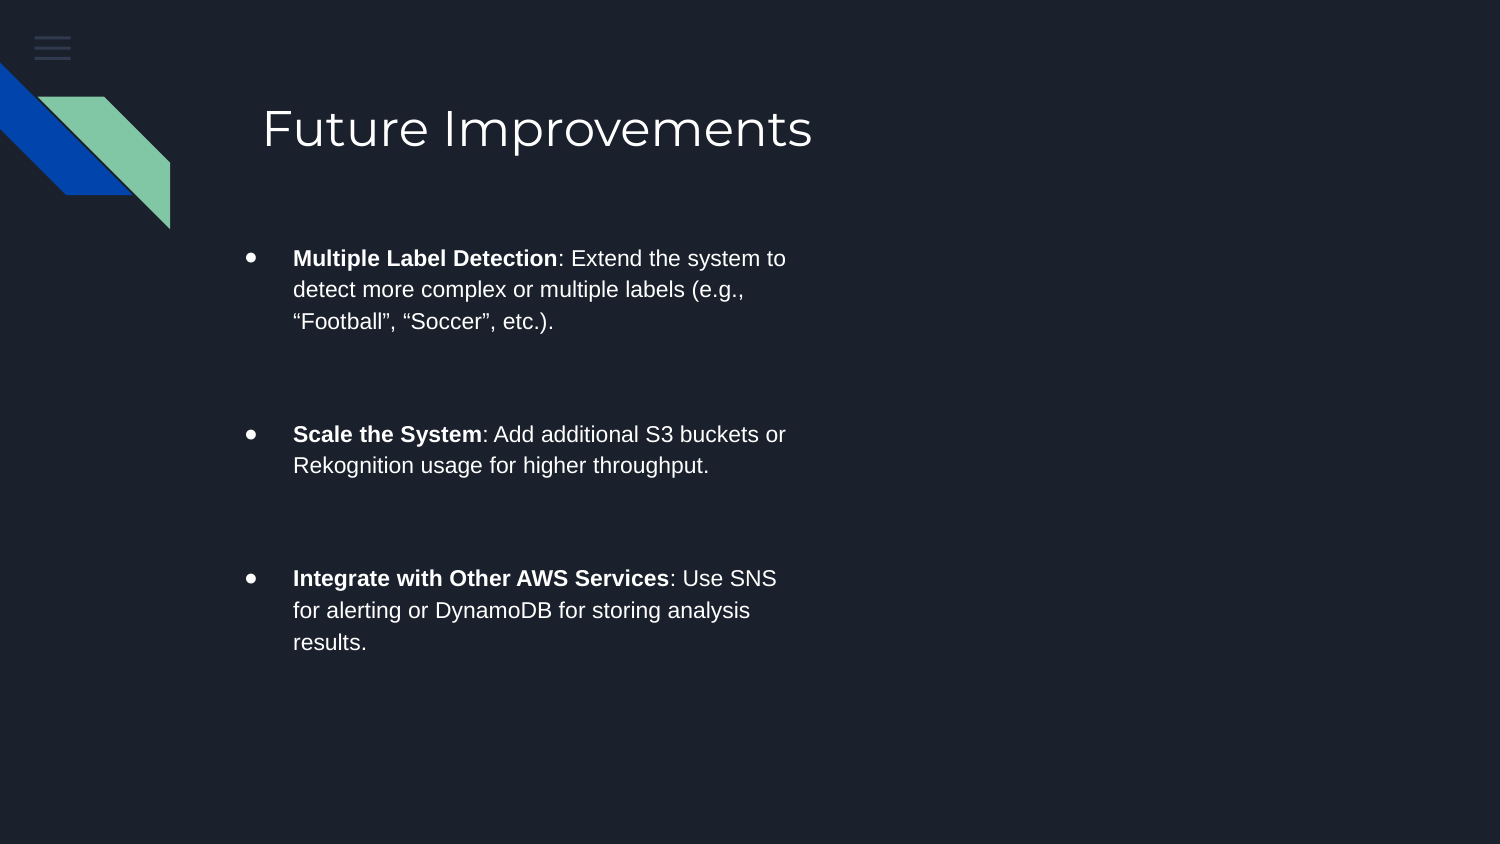

# Future Improvements
Multiple Label Detection: Extend the system to detect more complex or multiple labels (e.g., “Football”, “Soccer”, etc.).

Scale the System: Add additional S3 buckets or Rekognition usage for higher throughput.

Integrate with Other AWS Services: Use SNS for alerting or DynamoDB for storing analysis results.